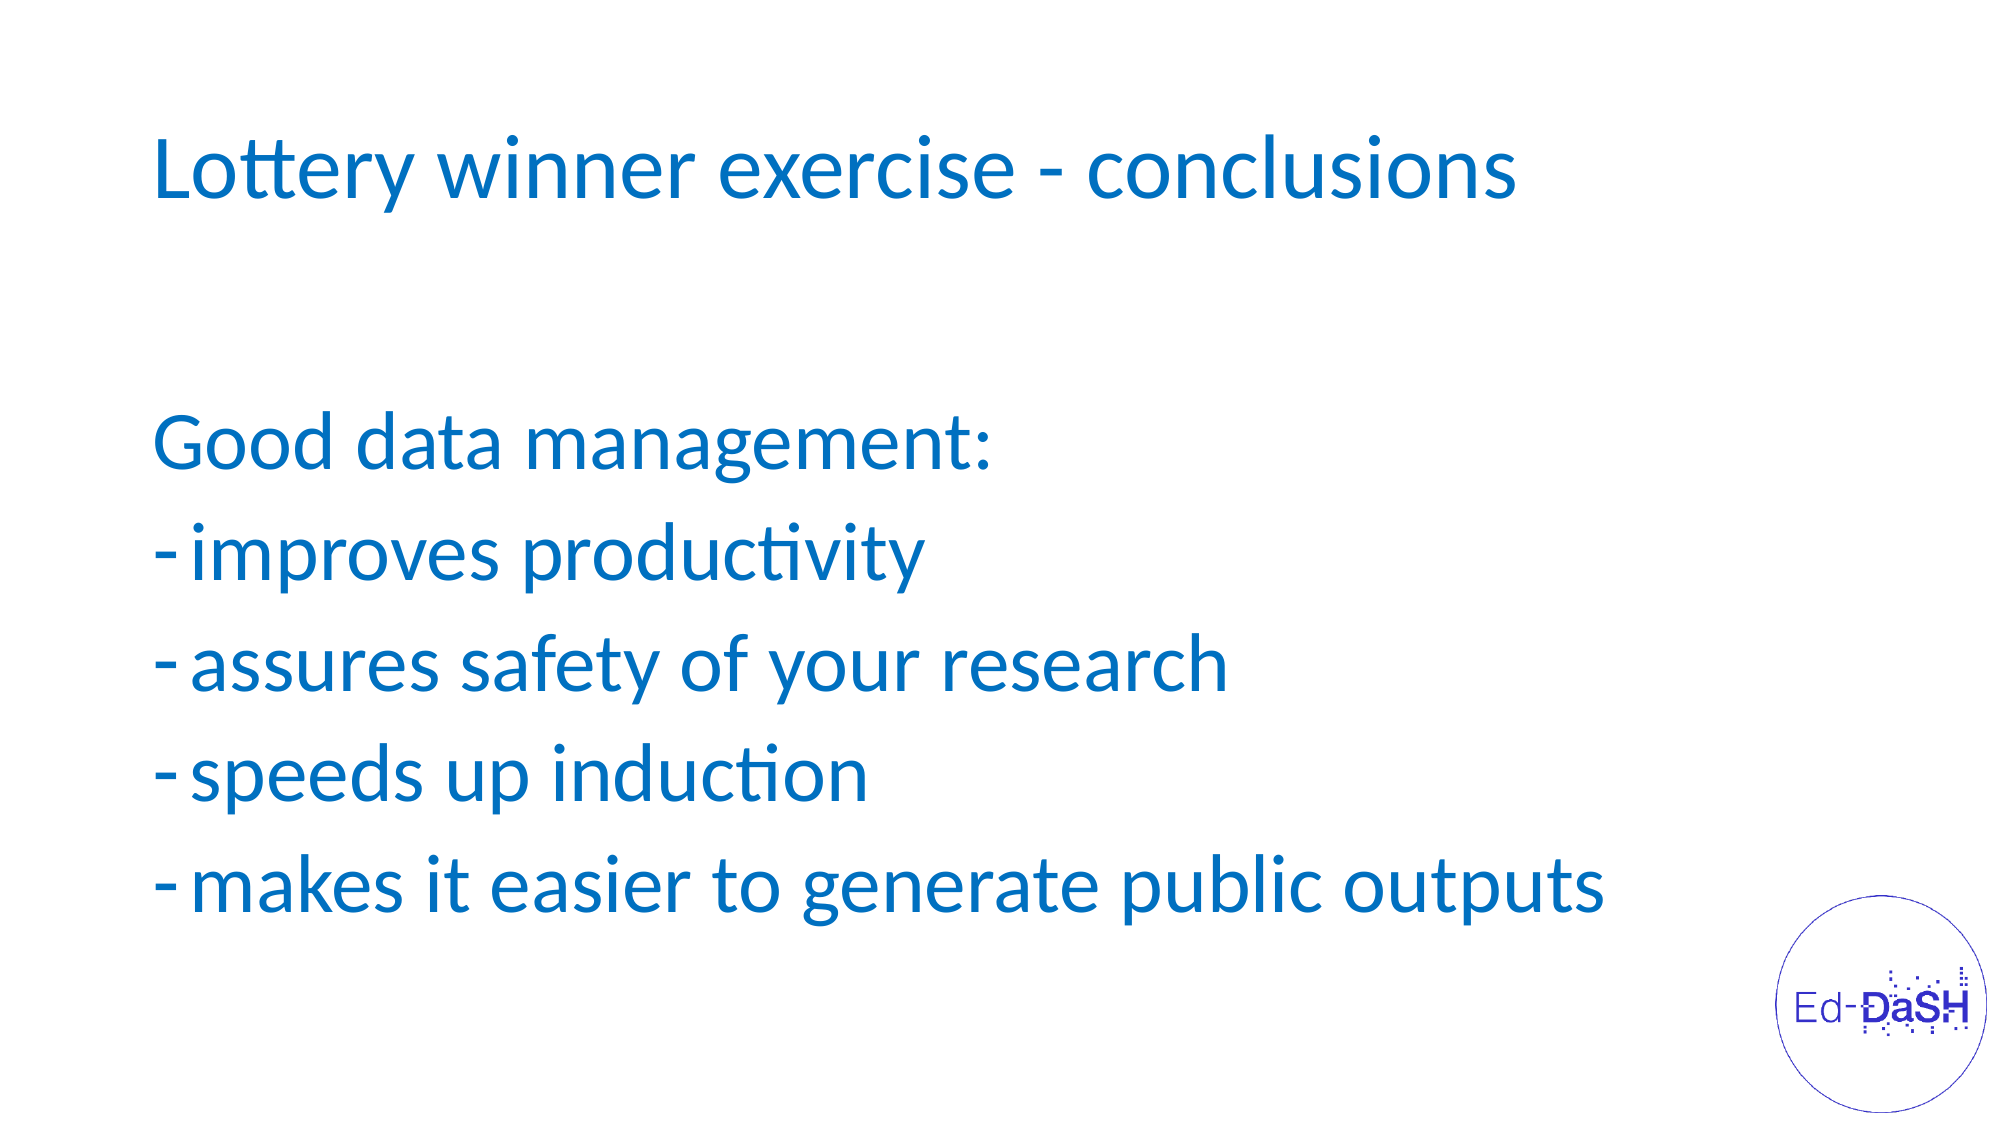

# Lottery winner exercise - conclusions

Good data management:
improves productivity
assures safety of your research
speeds up induction
makes it easier to generate public outputs